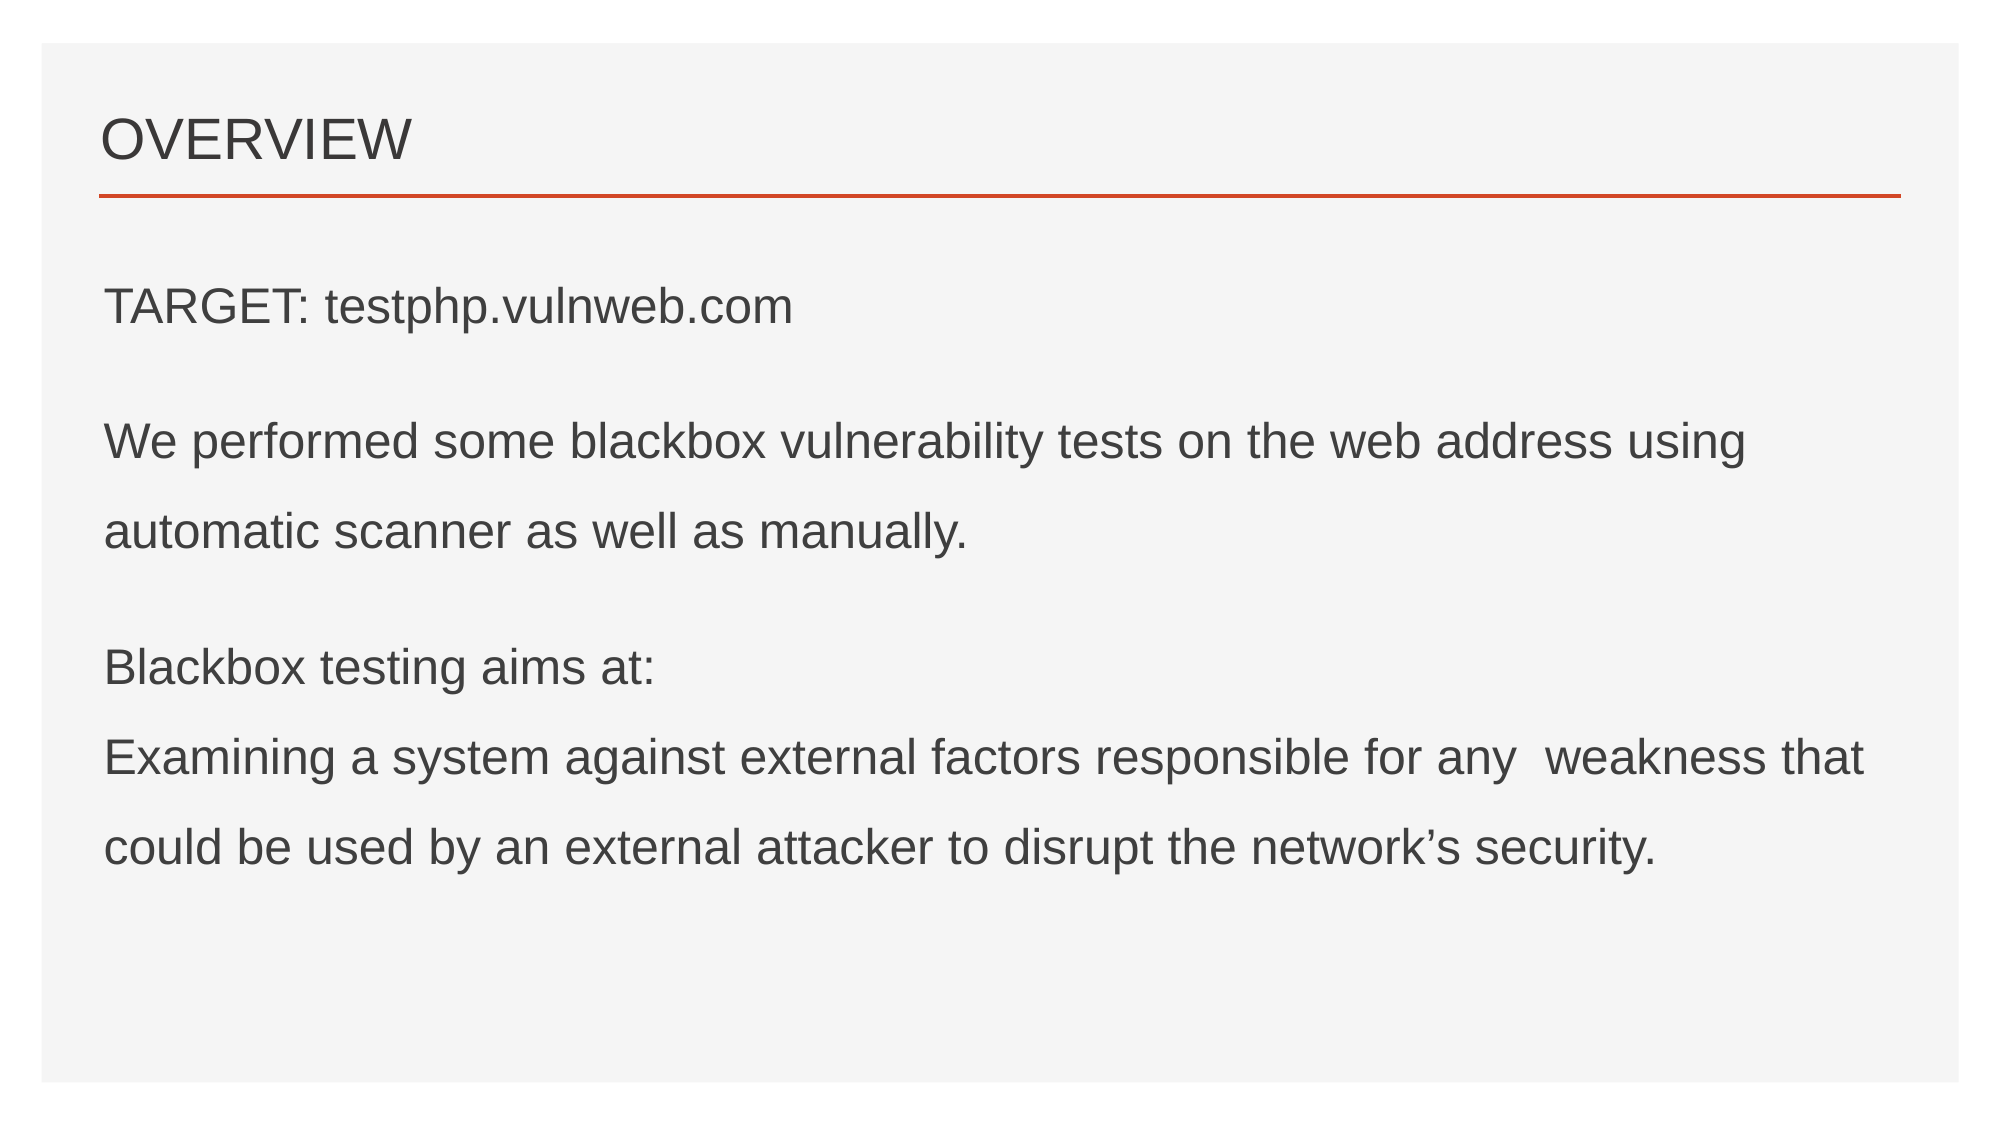

# OVERVIEW
TARGET: testphp.vulnweb.com
We performed some blackbox vulnerability tests on the web address using automatic scanner as well as manually.
Blackbox testing aims at:
Examining a system against external factors responsible for any  weakness that could be used by an external attacker to disrupt the network’s security.